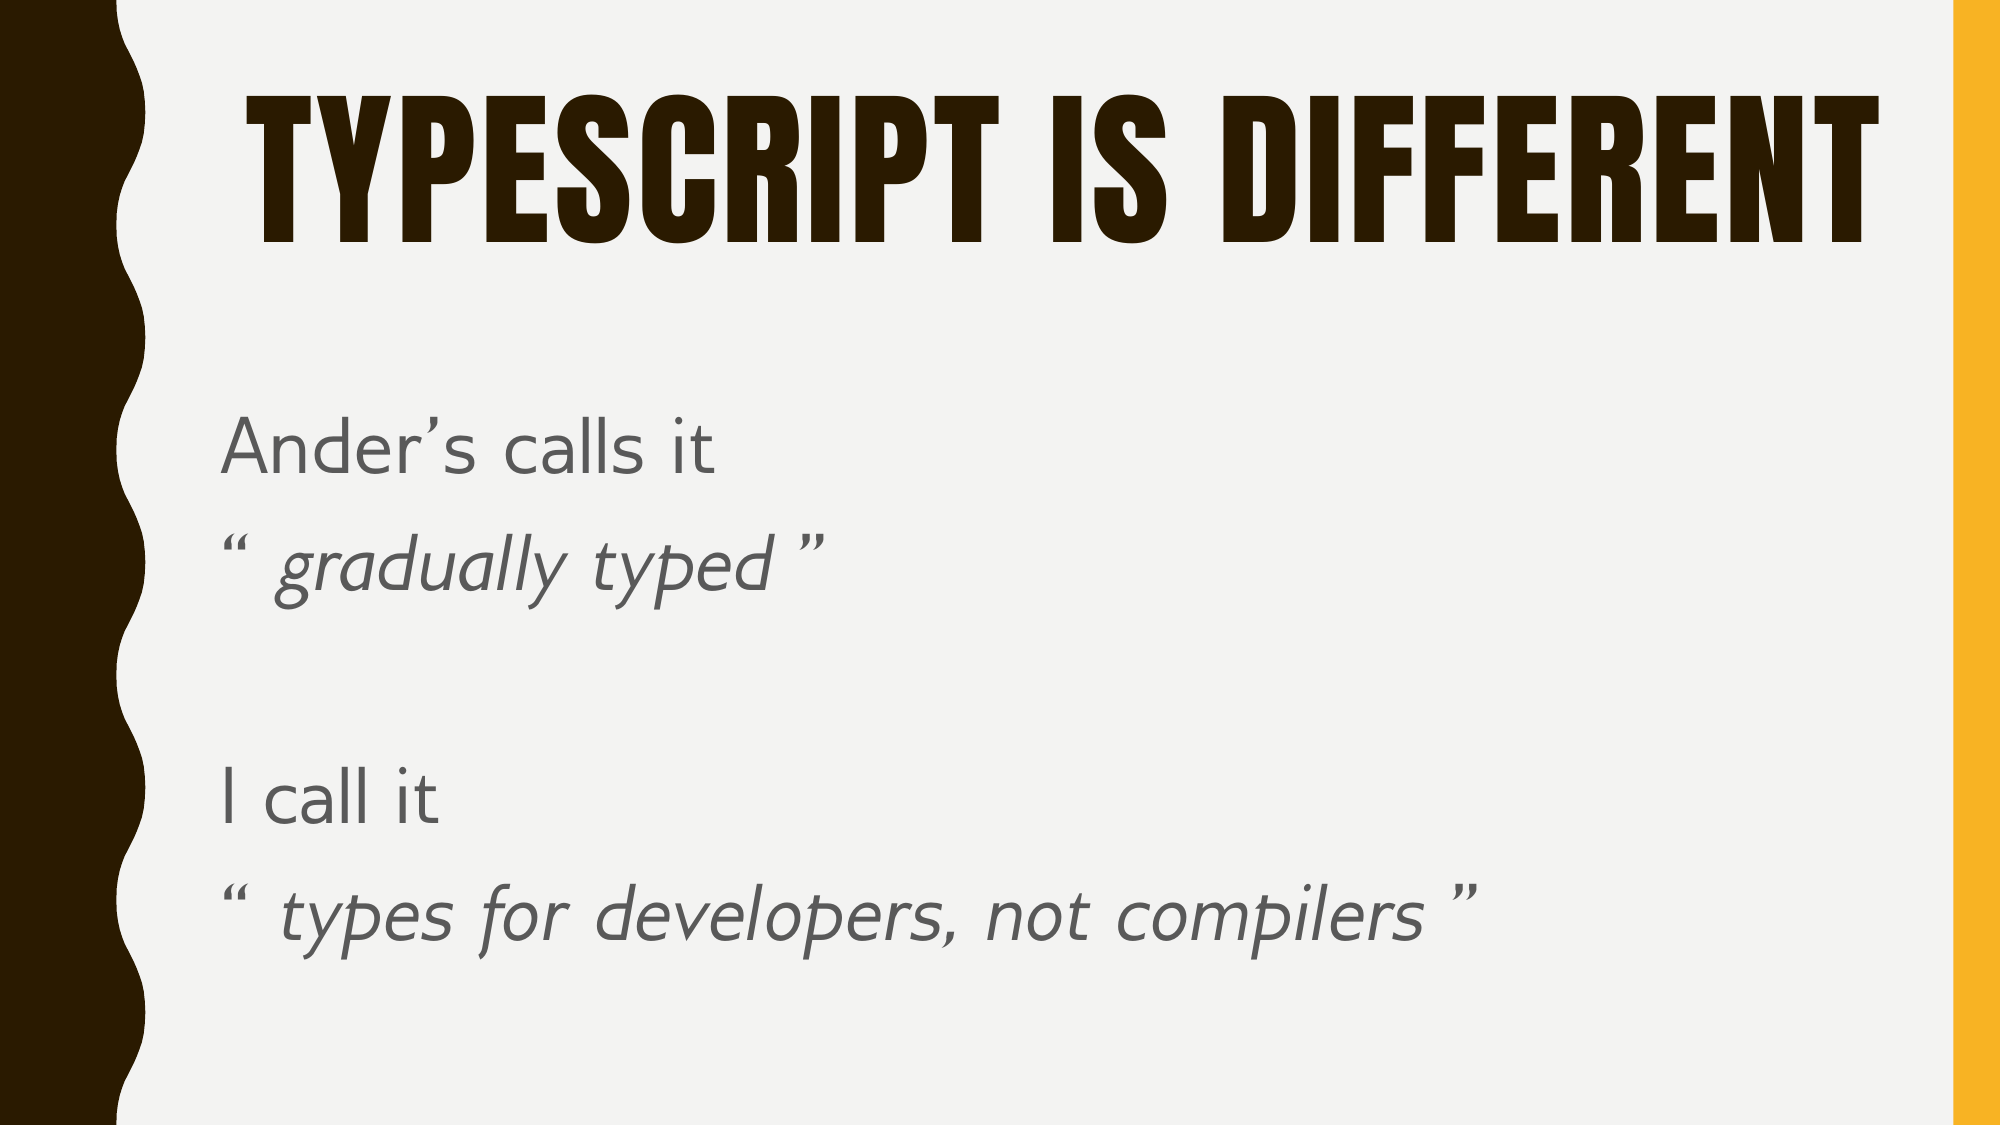

TypeScript is different
Ander’s calls it
“ gradually typed ”

I call it
“ types for developers, not compilers ”